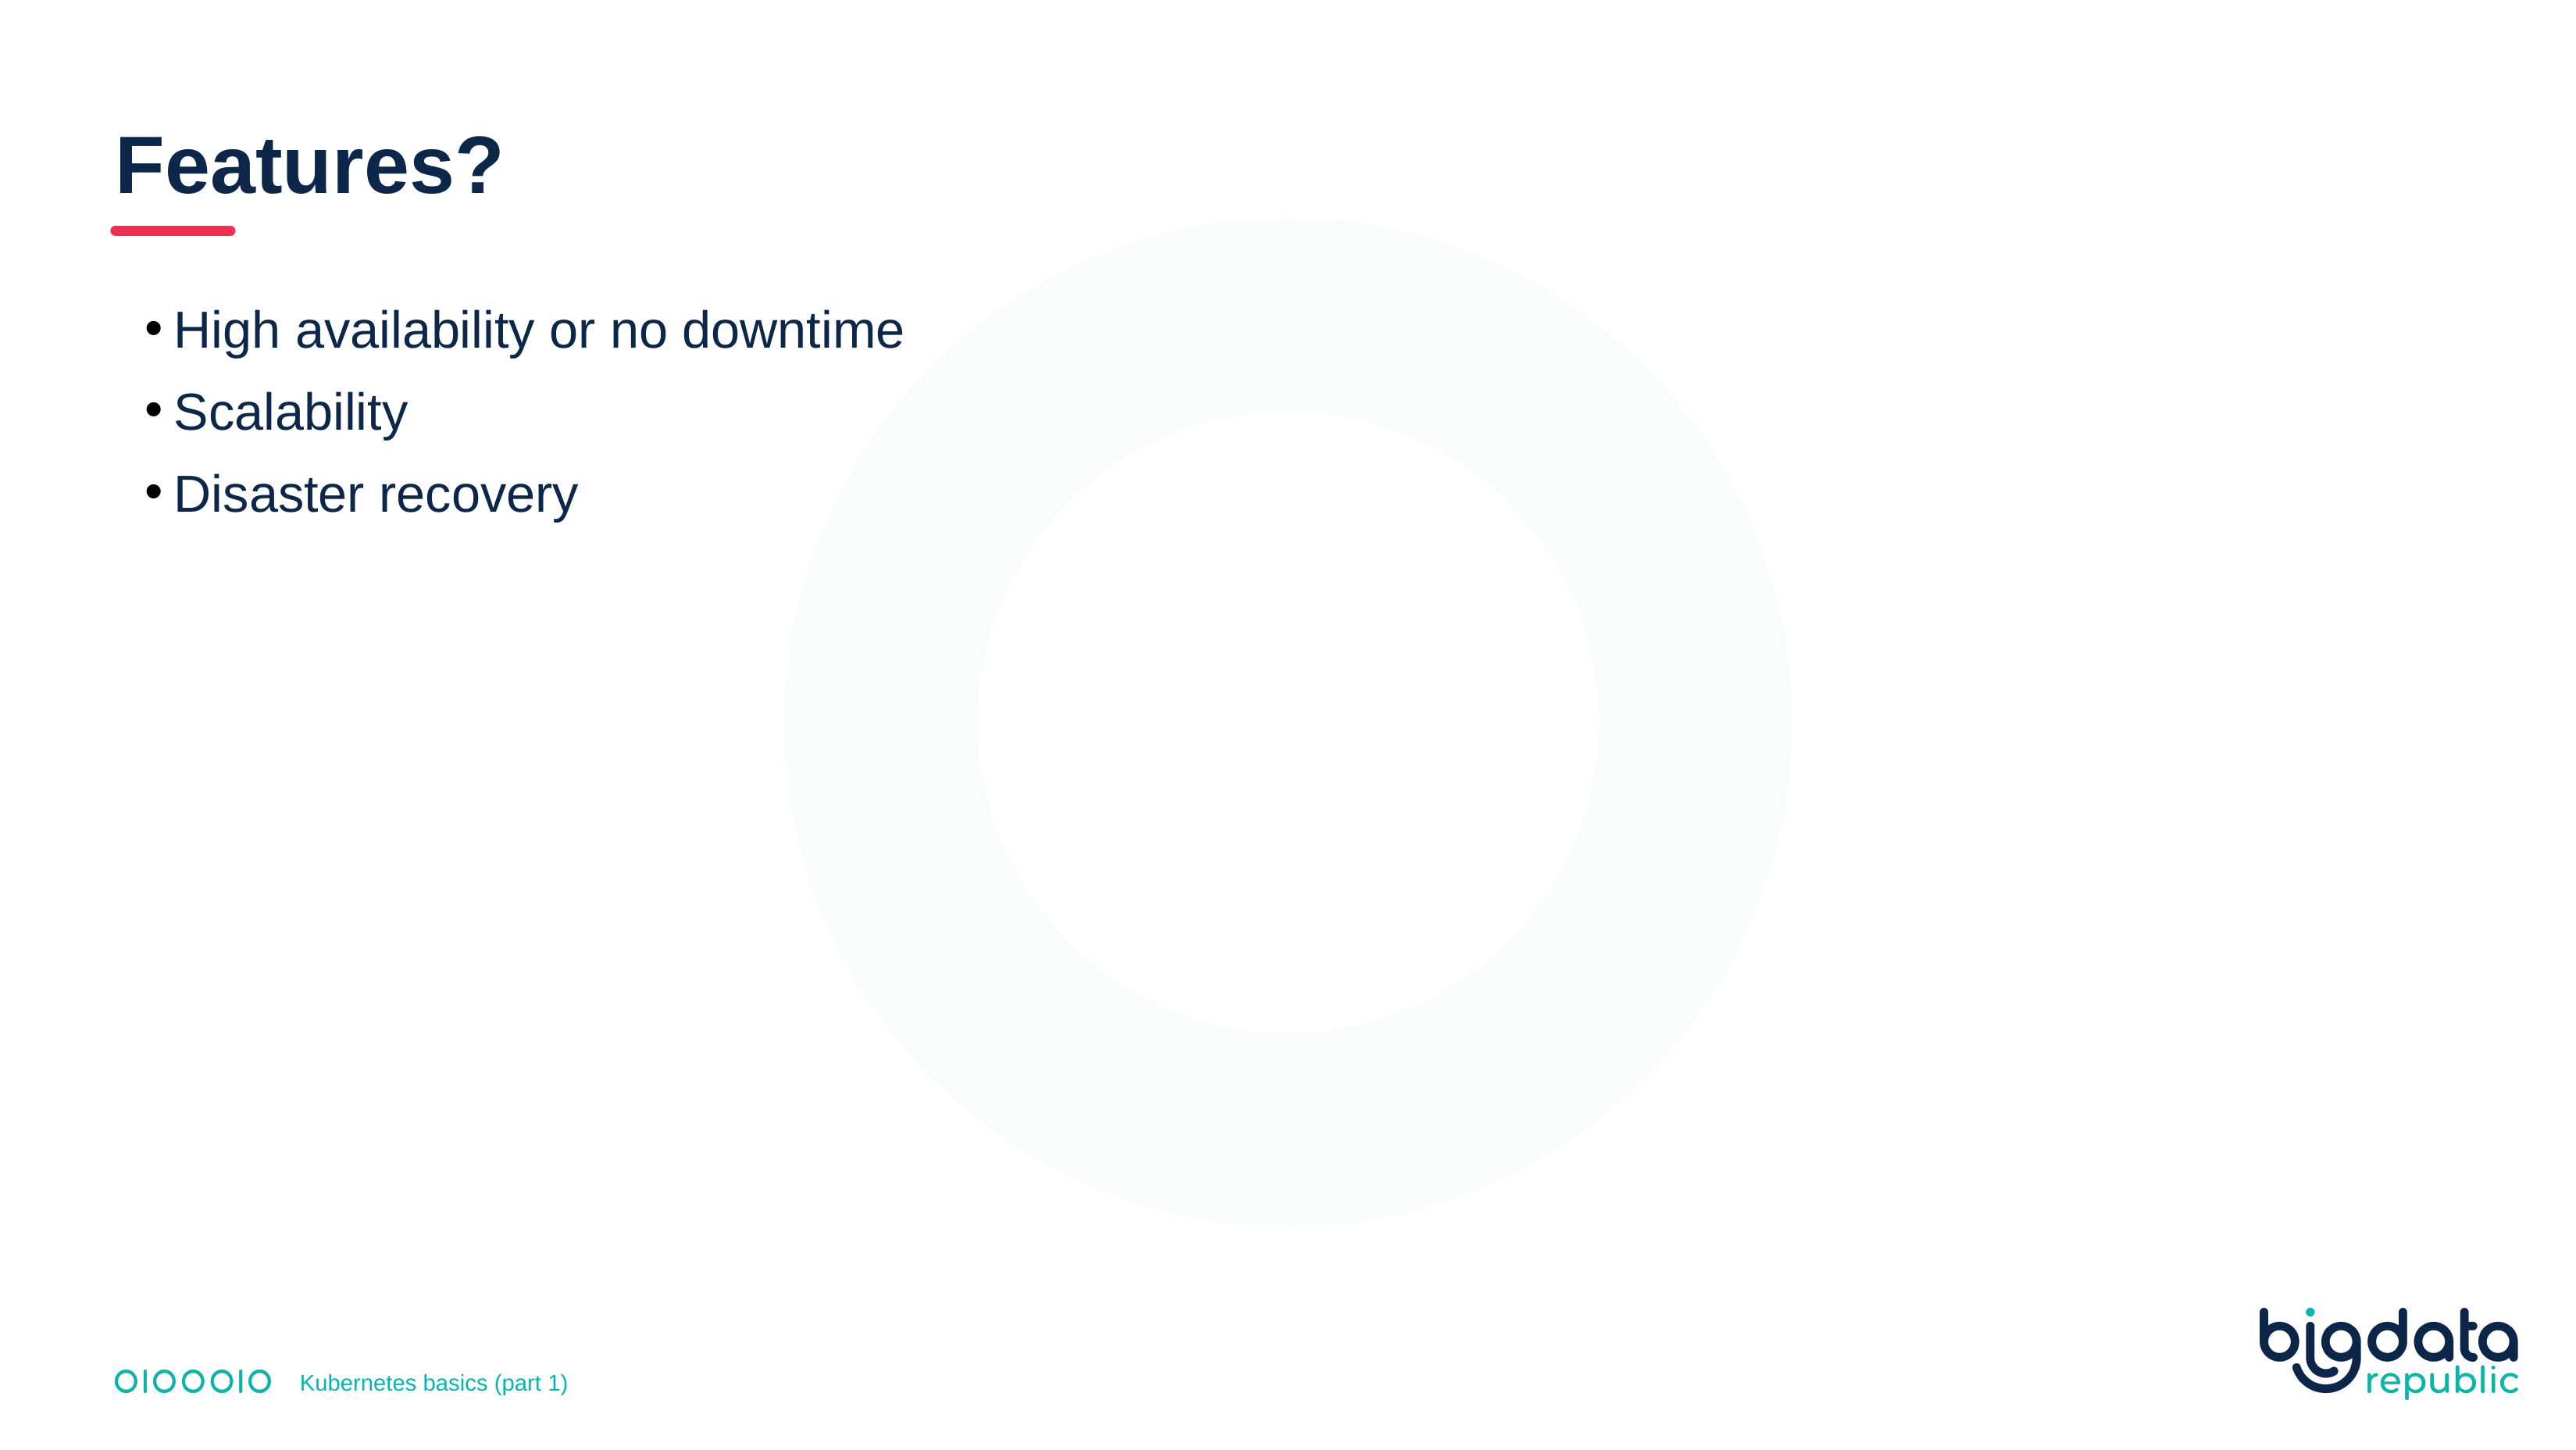

# Features?
High availability or no downtime
Scalability
Disaster recovery

Kubernetes basics (part 1)